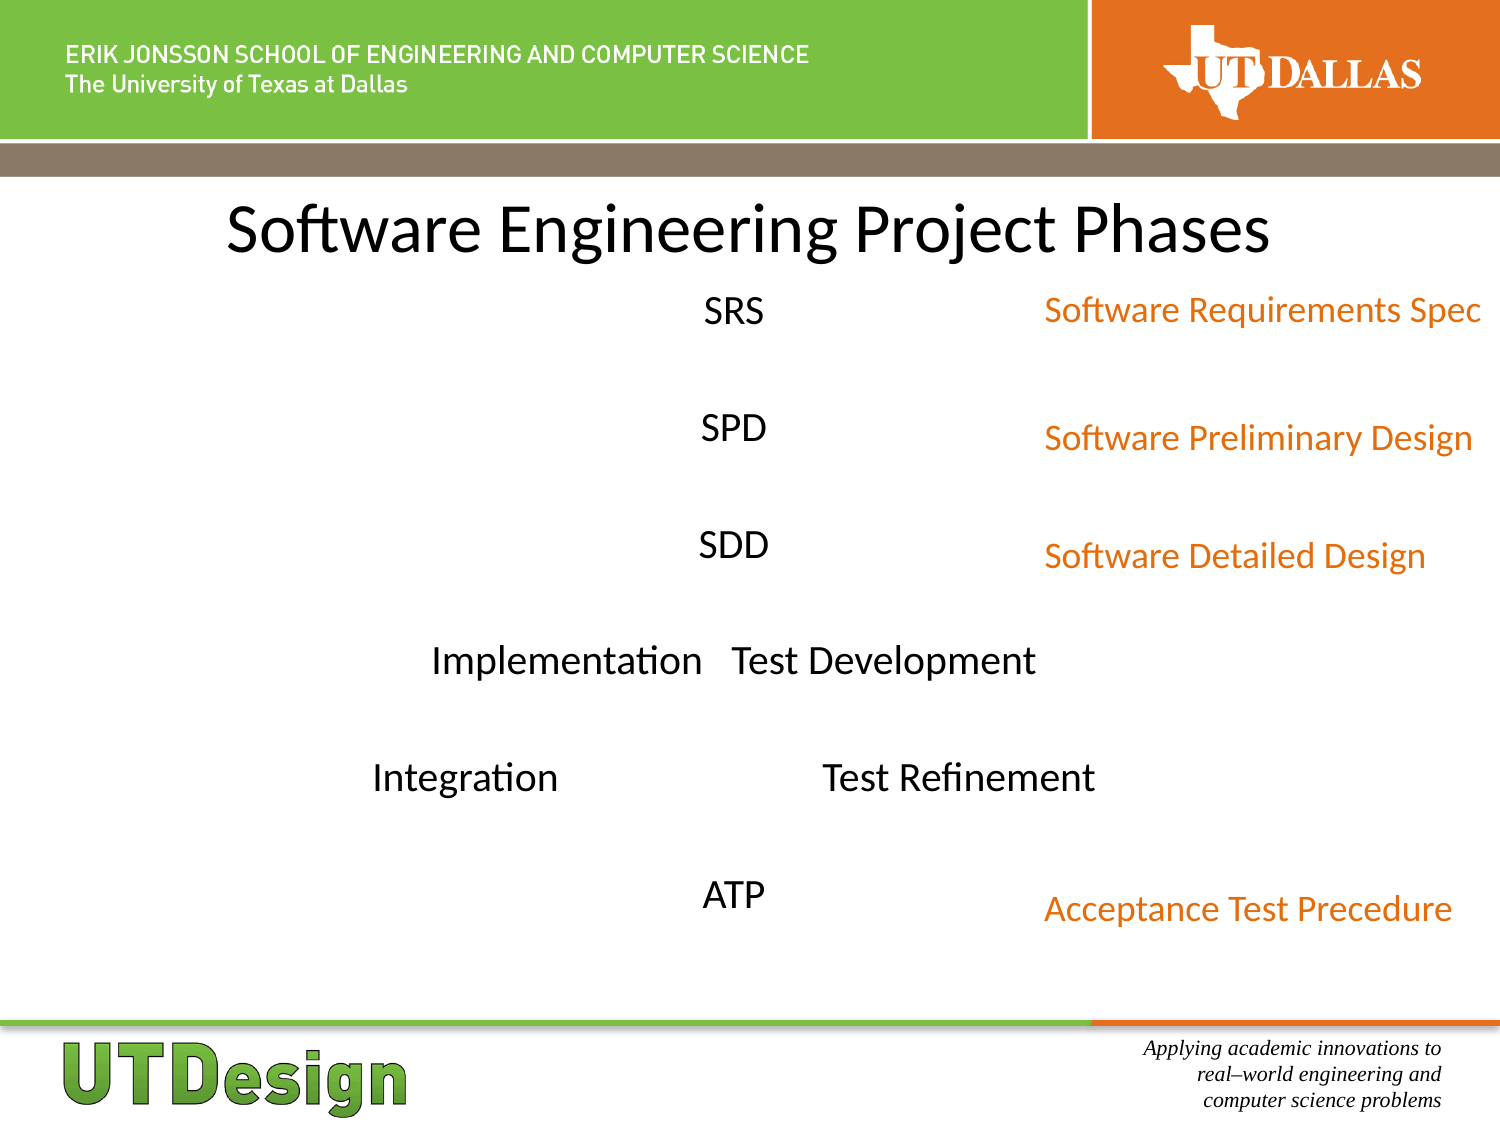

# Software Engineering Project Phases
SRS

SPD

SDD

Implementation	Test Development

Integration		Test Refinement

ATP

Software Requirements Spec
Software Preliminary Design
Software Detailed Design
Acceptance Test Precedure